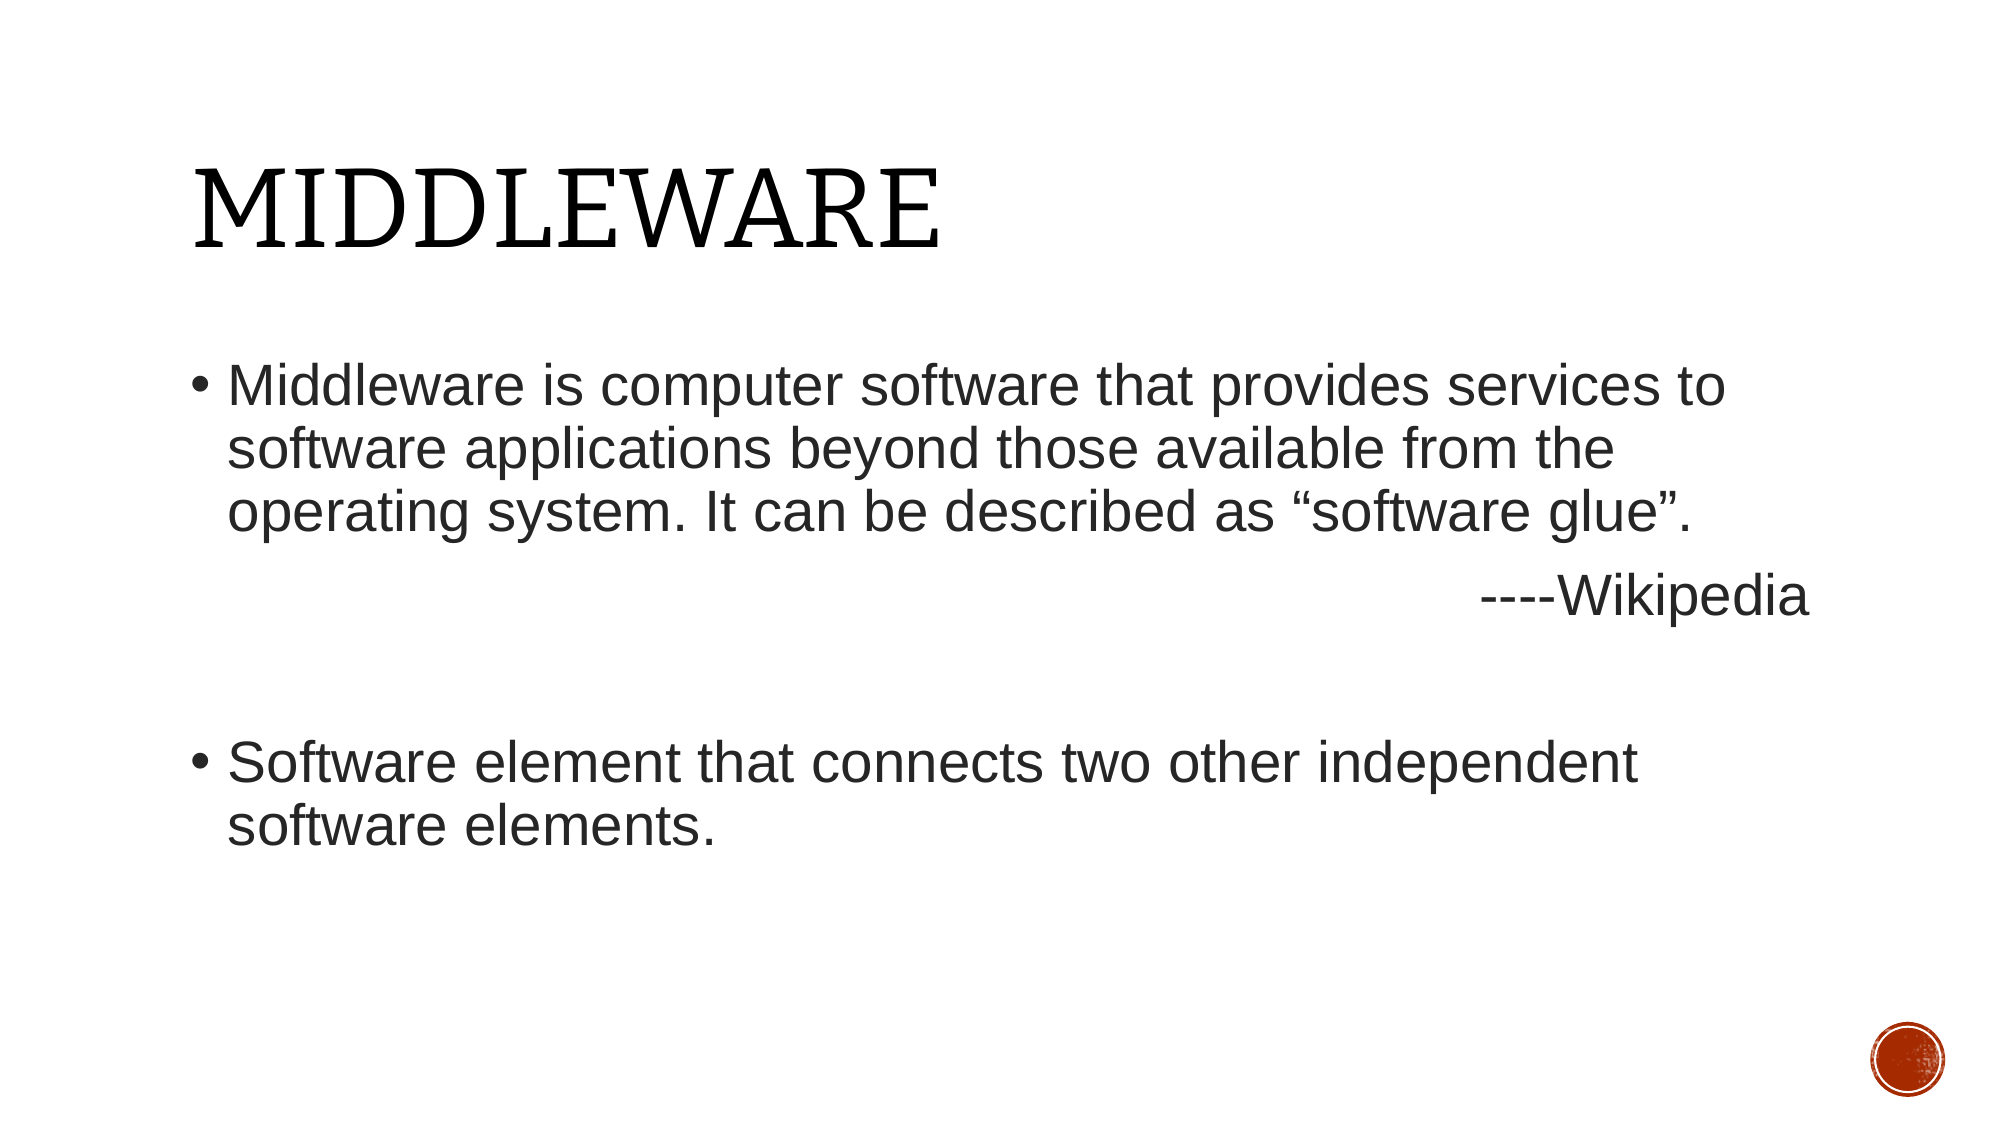

# middleware
Middleware is computer software that provides services to software applications beyond those available from the operating system. It can be described as “software glue”.
----Wikipedia

Software element that connects two other independent software elements.